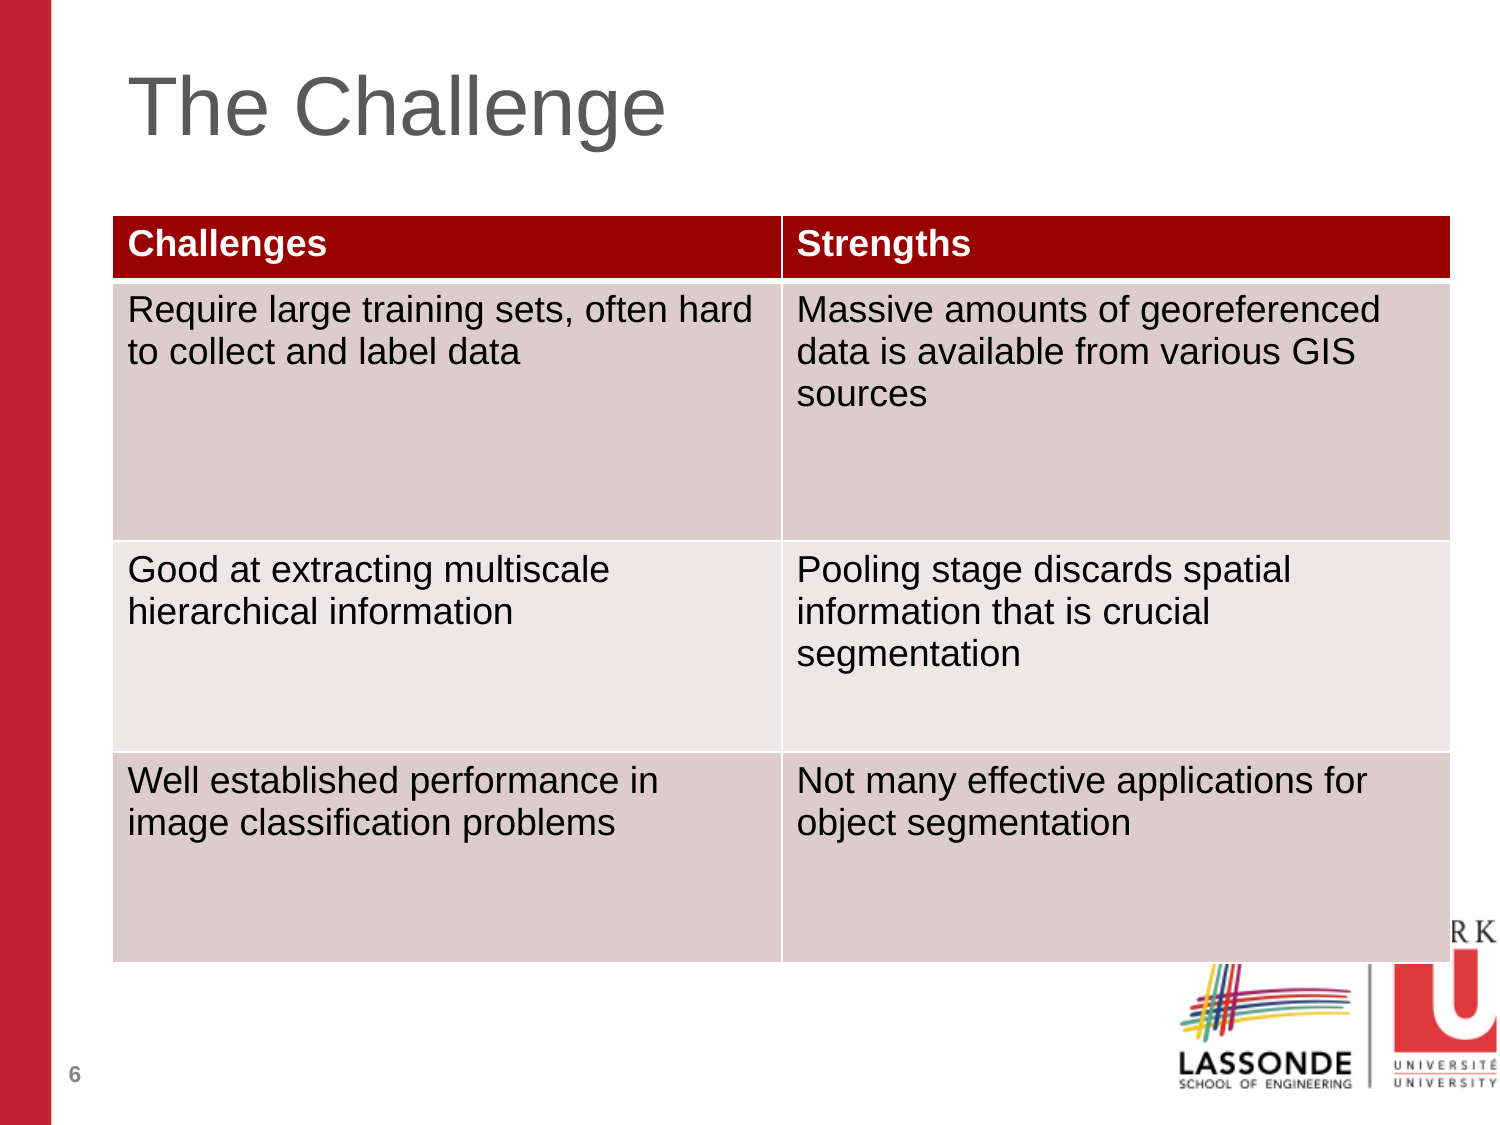

# The Challenge

| Challenges | Strengths |
| --- | --- |
| Require large training sets, often hard to collect and label data | Massive amounts of georeferenced data is available from various GIS sources |
| Good at extracting multiscale hierarchical information | Pooling stage discards spatial information that is crucial segmentation |
| Well established performance in image classification problems | Not many effective applications for object segmentation |